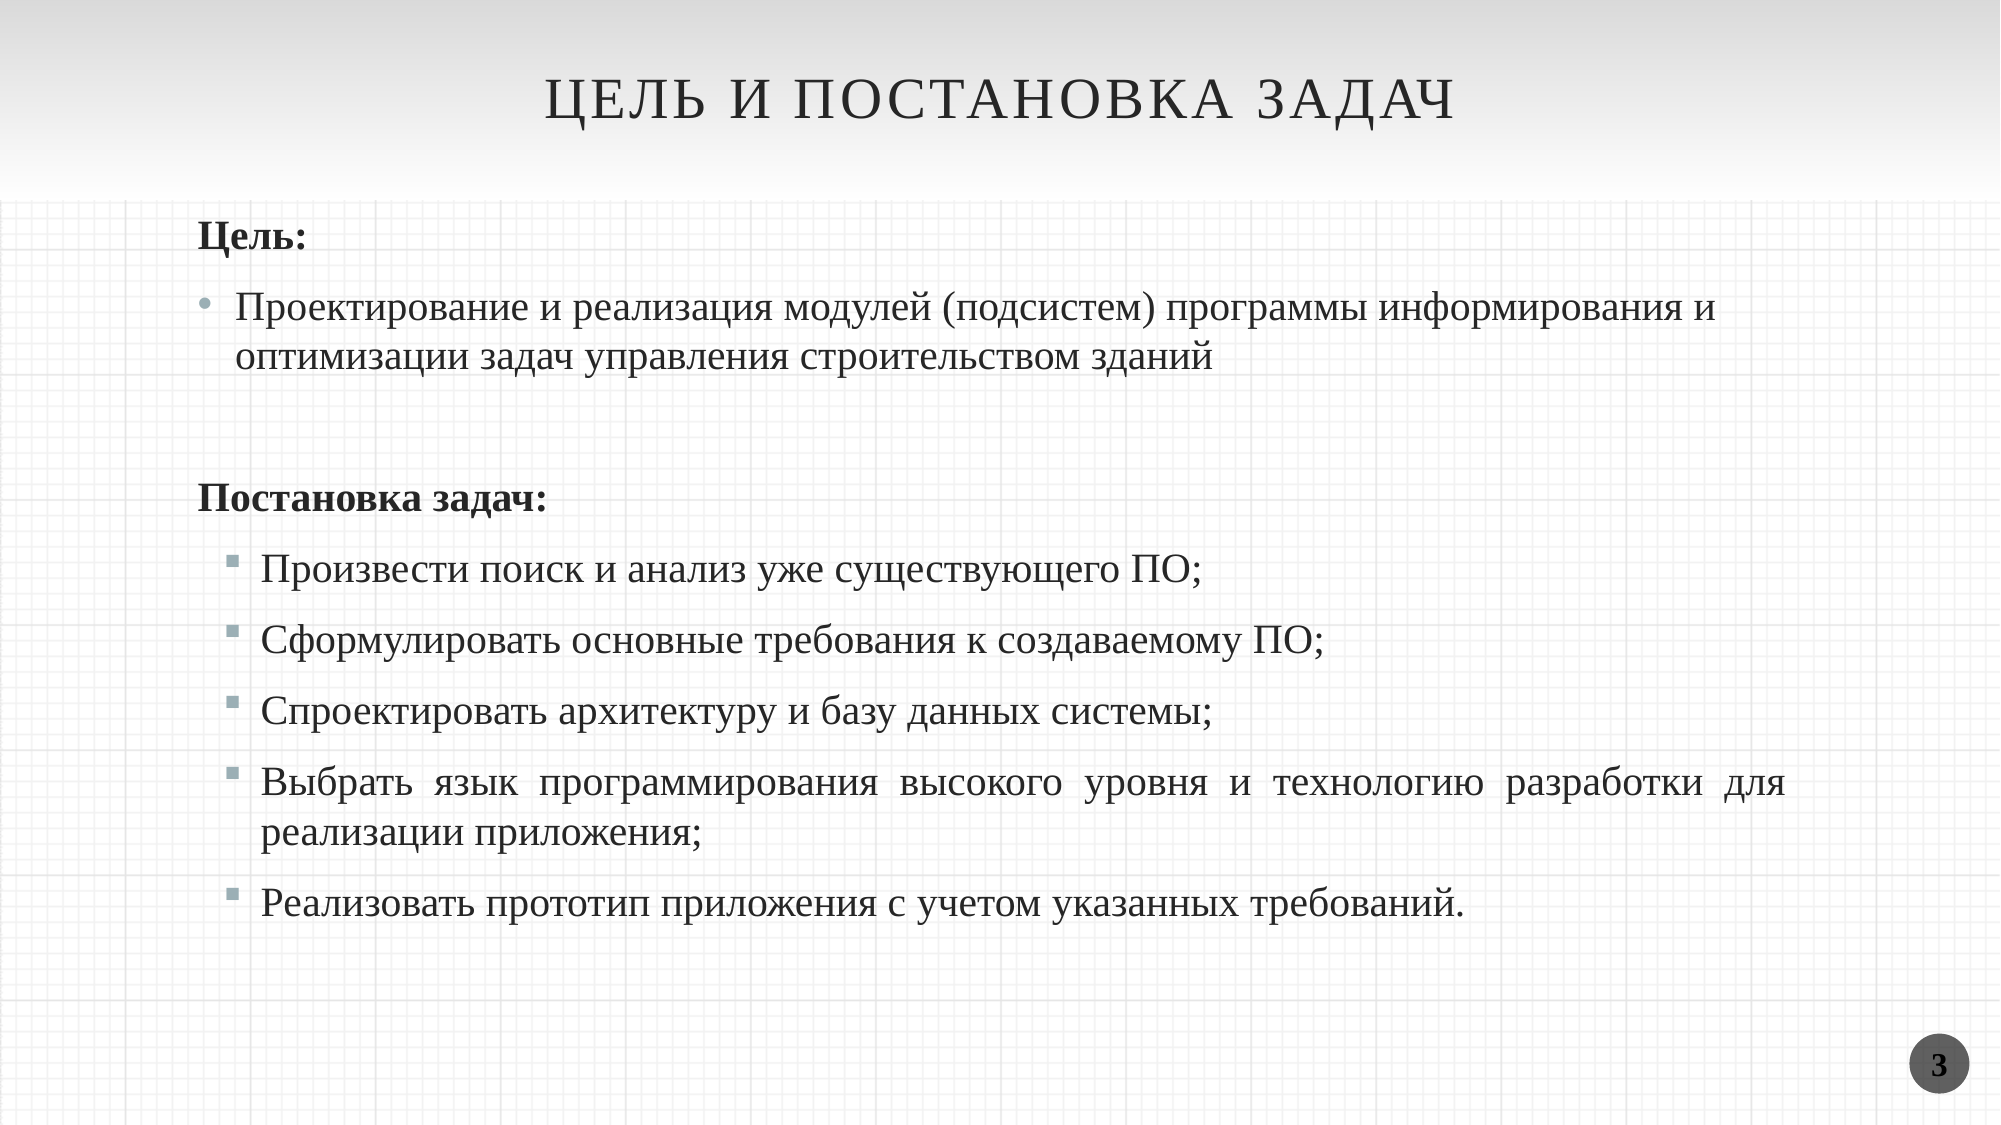

Цель и постановка задач
Цель:
Проектирование и реализация модулей (подсистем) программы информирования и оптимизации задач управления строительством зданий

Постановка задач:
Произвести поиск и анализ уже существующего ПО;
Сформулировать основные требования к создаваемому ПО;
Спроектировать архитектуру и базу данных системы;
Выбрать язык программирования высокого уровня и технологию разработки для реализации приложения;
Реализовать прототип приложения с учетом указанных требований.
3